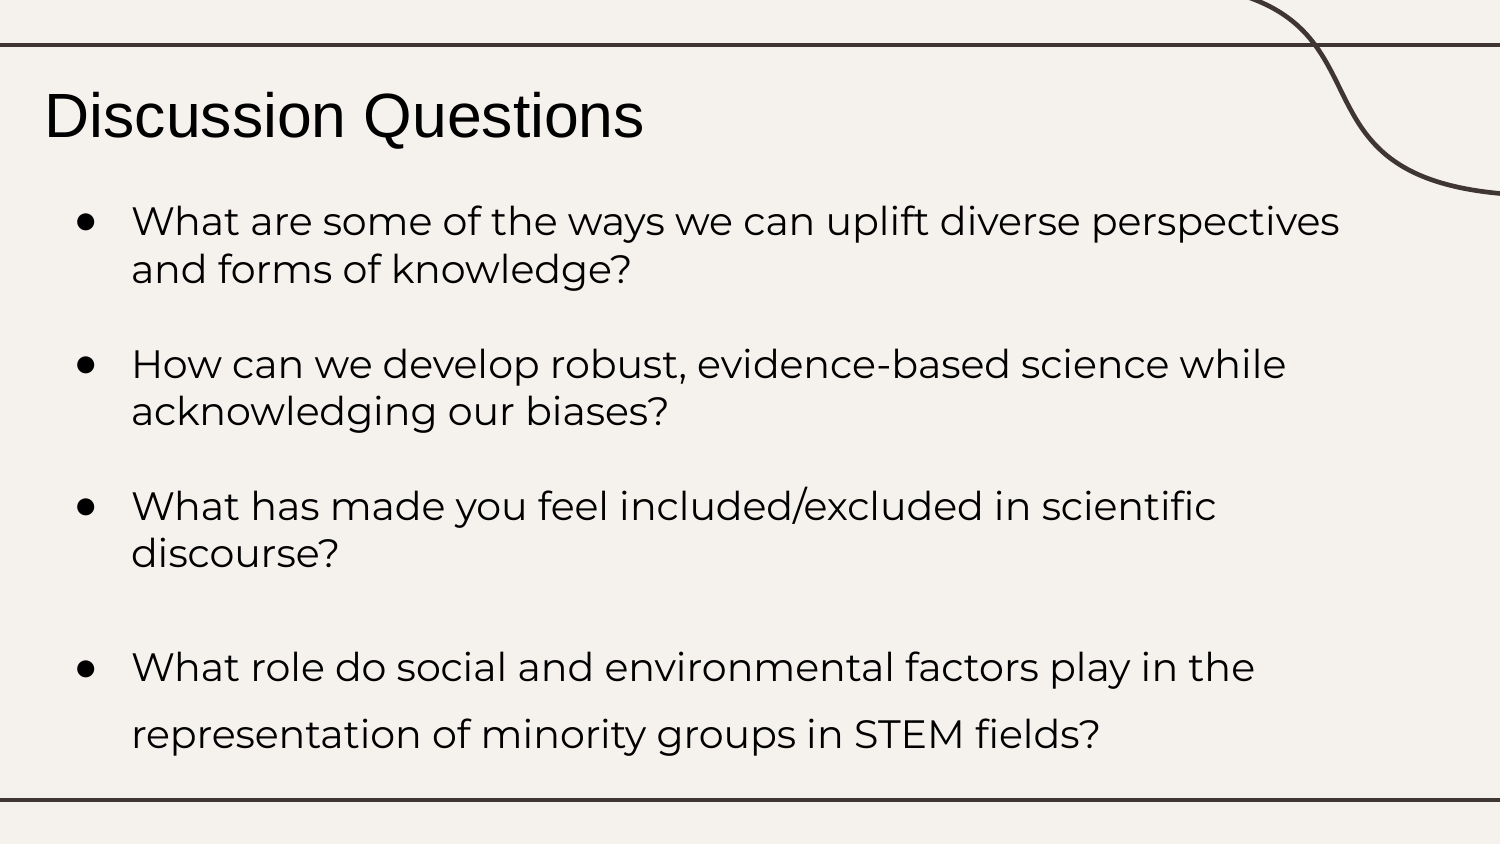

# Discussion Questions
What are some of the ways we can uplift diverse perspectives and forms of knowledge?

How can we develop robust, evidence-based science while acknowledging our biases?

What has made you feel included/excluded in scientific discourse?

What role do social and environmental factors play in the representation of minority groups in STEM fields?